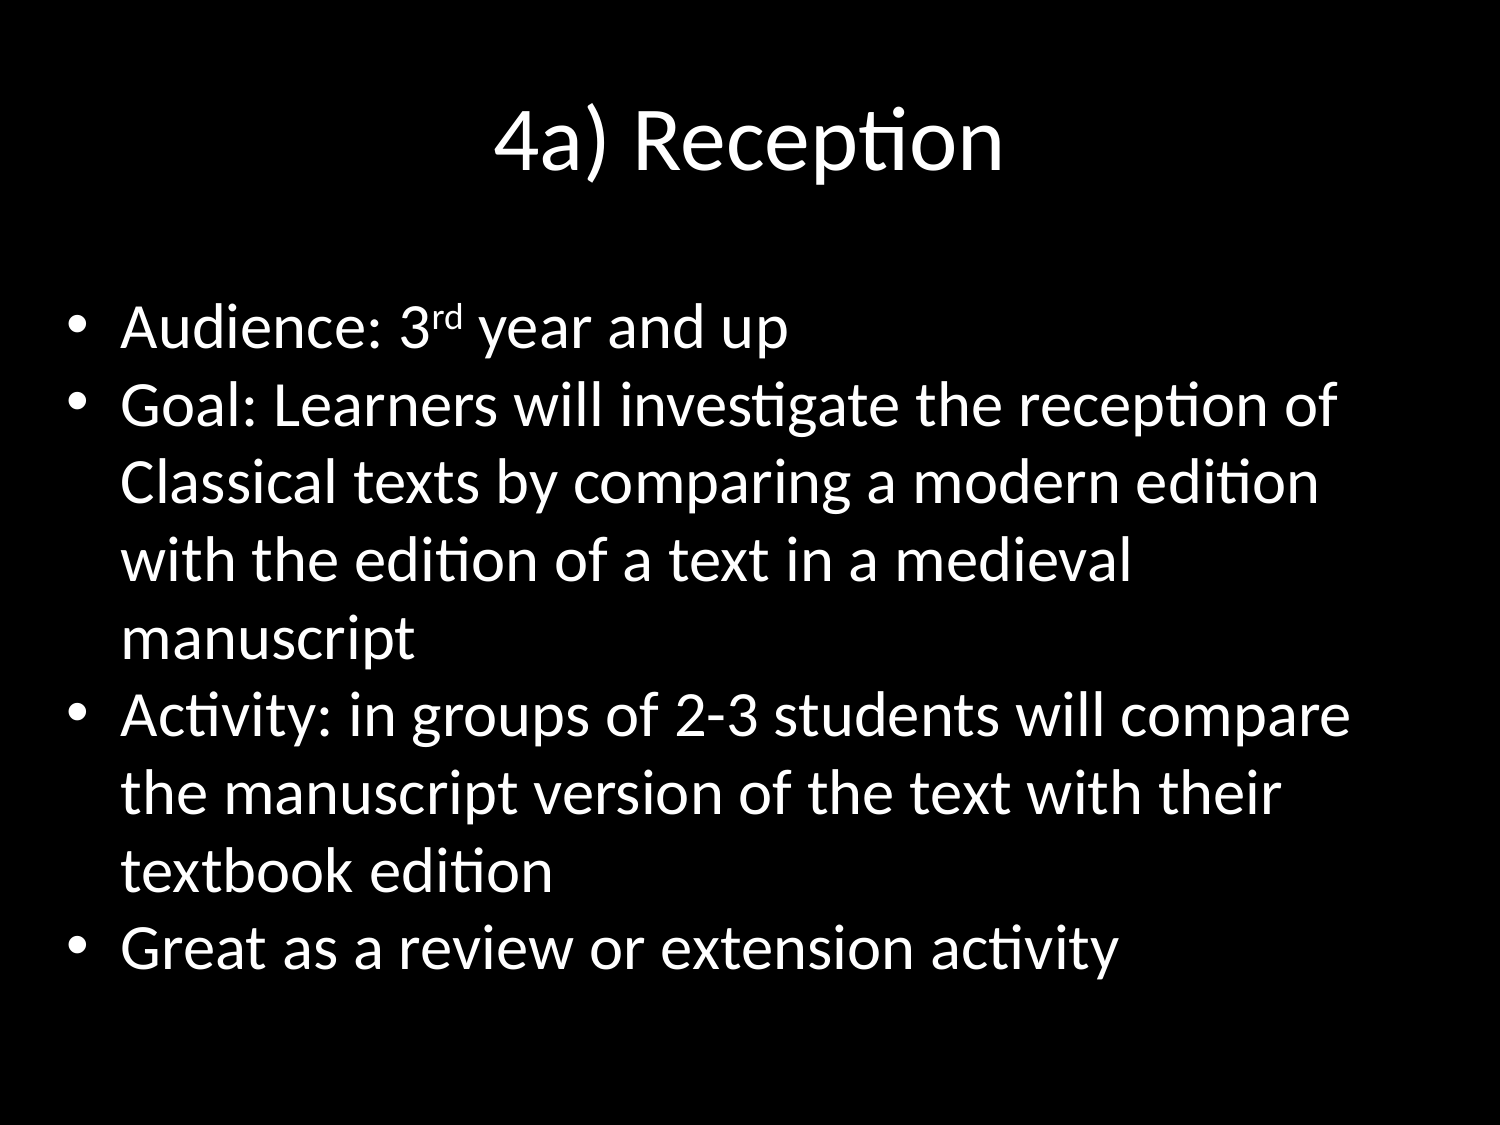

# 4a) Reception
Audience: 3rd year and up
Goal: Learners will investigate the reception of Classical texts by comparing a modern edition with the edition of a text in a medieval manuscript
Activity: in groups of 2-3 students will compare the manuscript version of the text with their textbook edition
Great as a review or extension activity